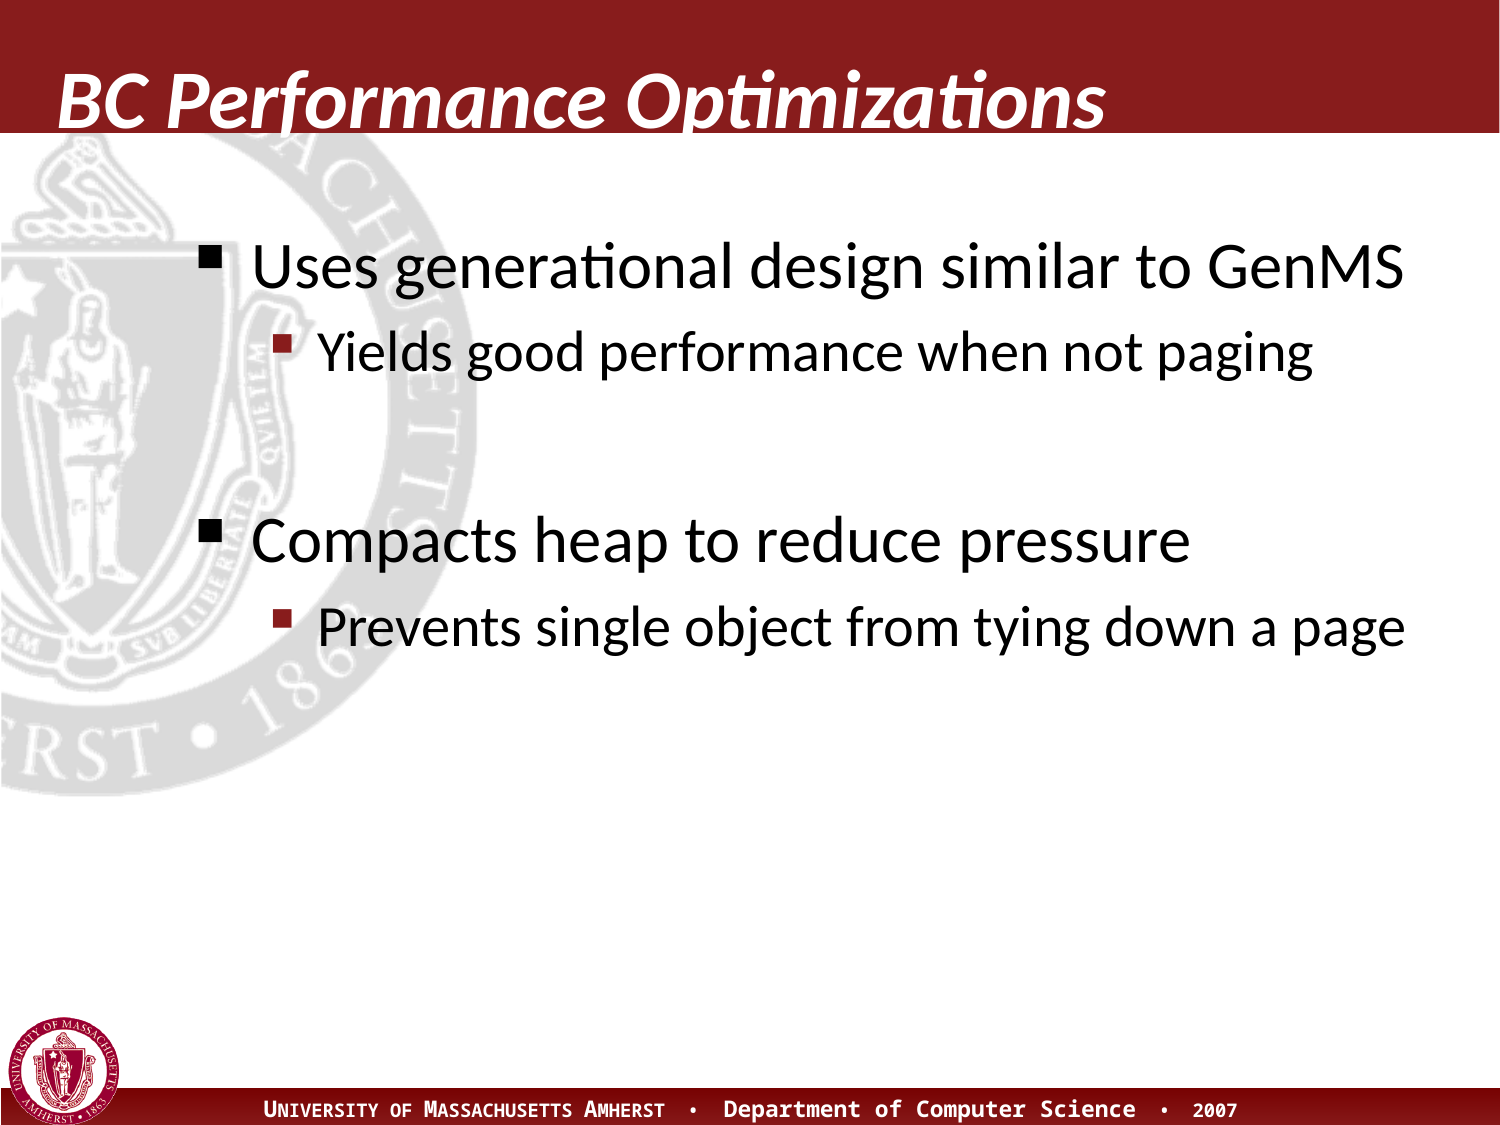

# BC Performance Optimizations
Uses generational design similar to GenMS
Yields good performance when not paging

Compacts heap to reduce pressure
Prevents single object from tying down a page